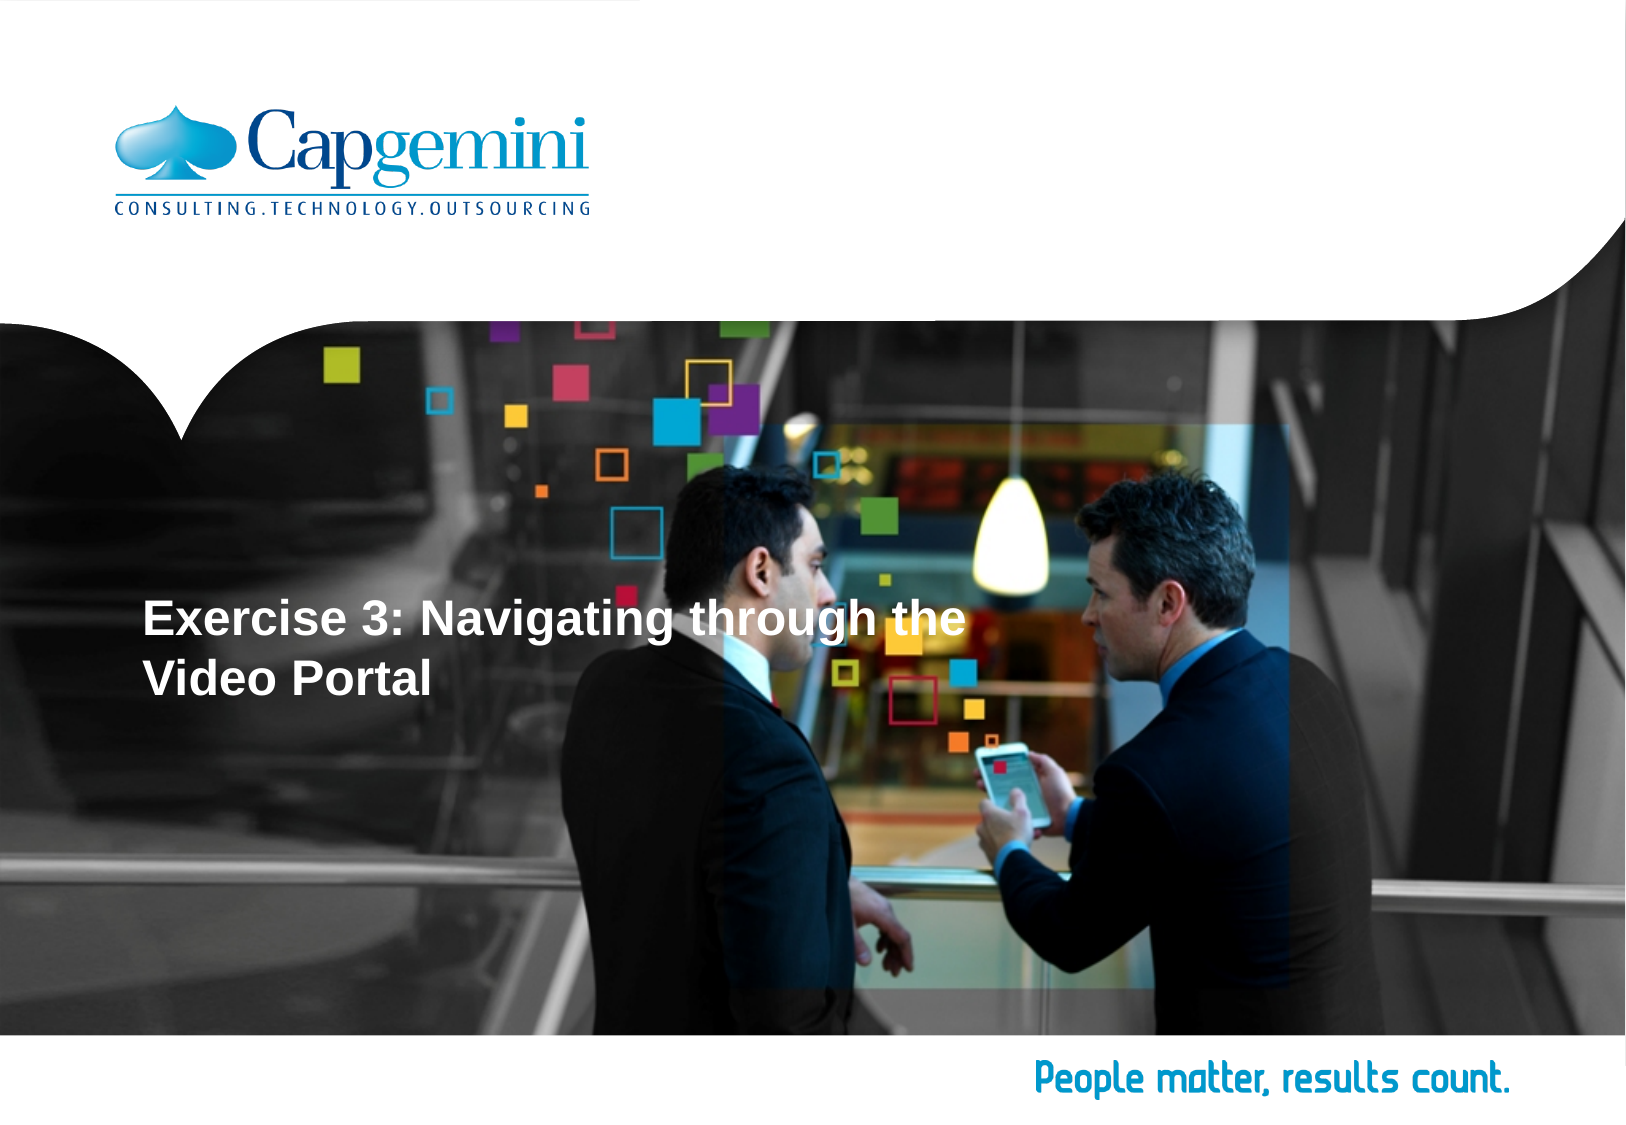

Exercise 3: Navigating through the Video Portal